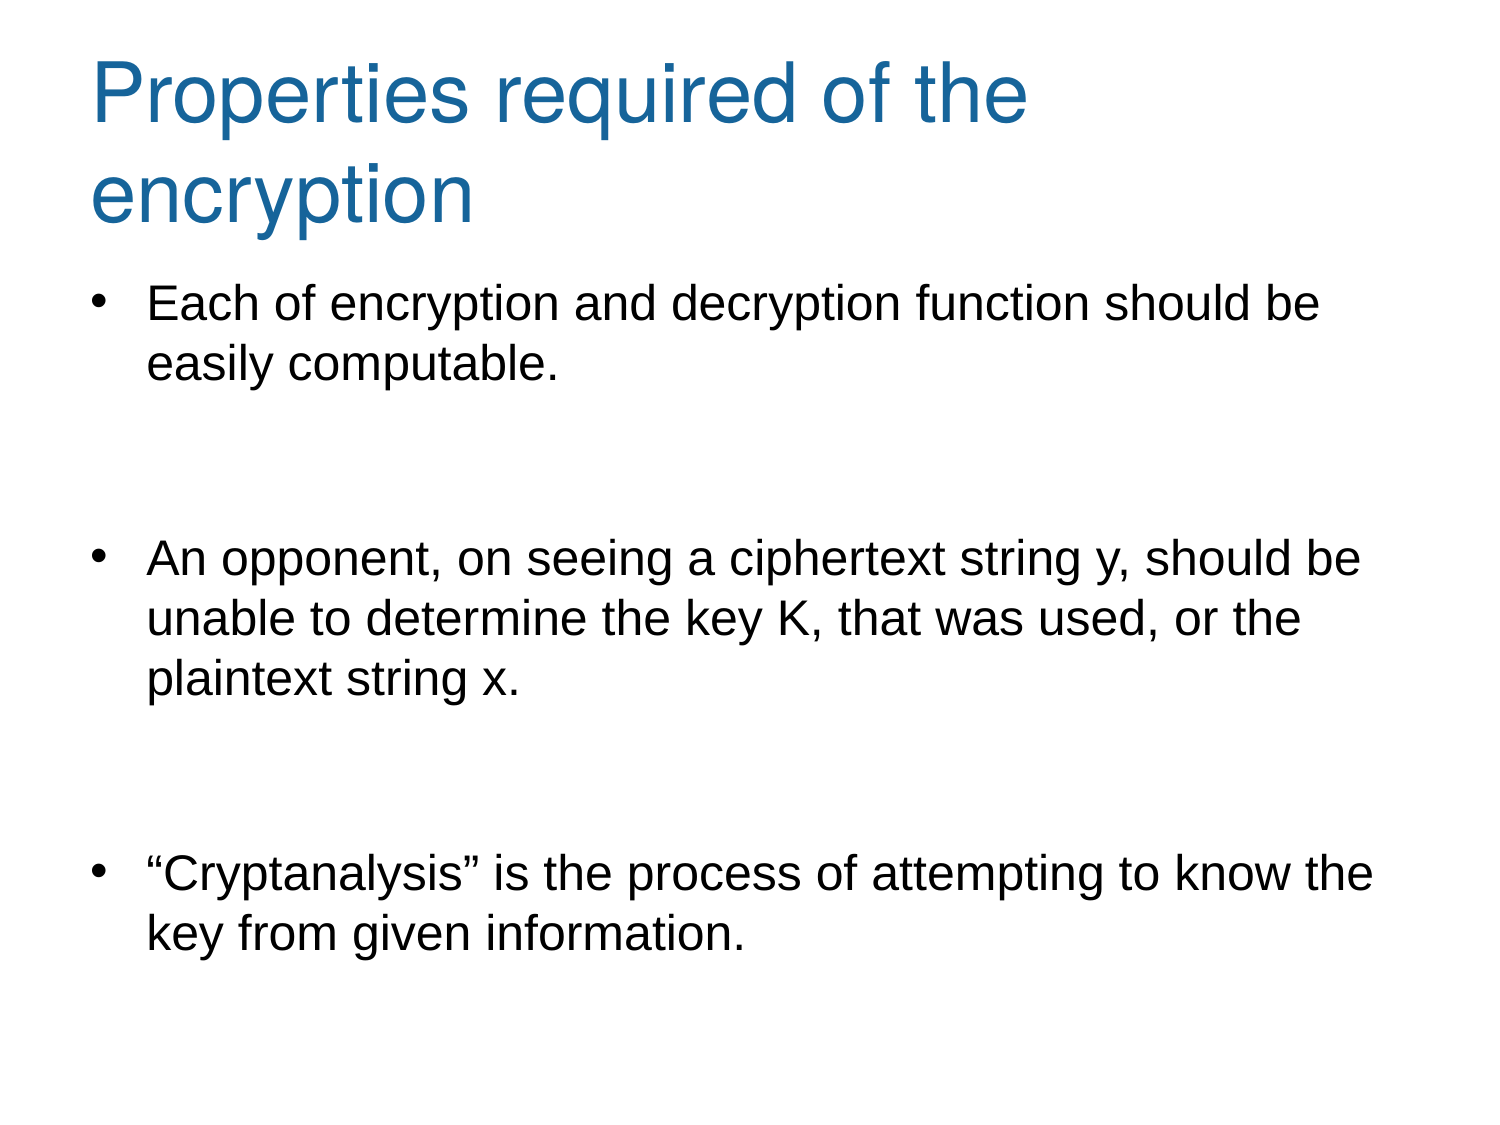

# Properties required of the encryption
Each of encryption and decryption function should be easily computable.

An opponent, on seeing a ciphertext string y, should be unable to determine the key K, that was used, or the plaintext string x.

“Cryptanalysis” is the process of attempting to know the key from given information.